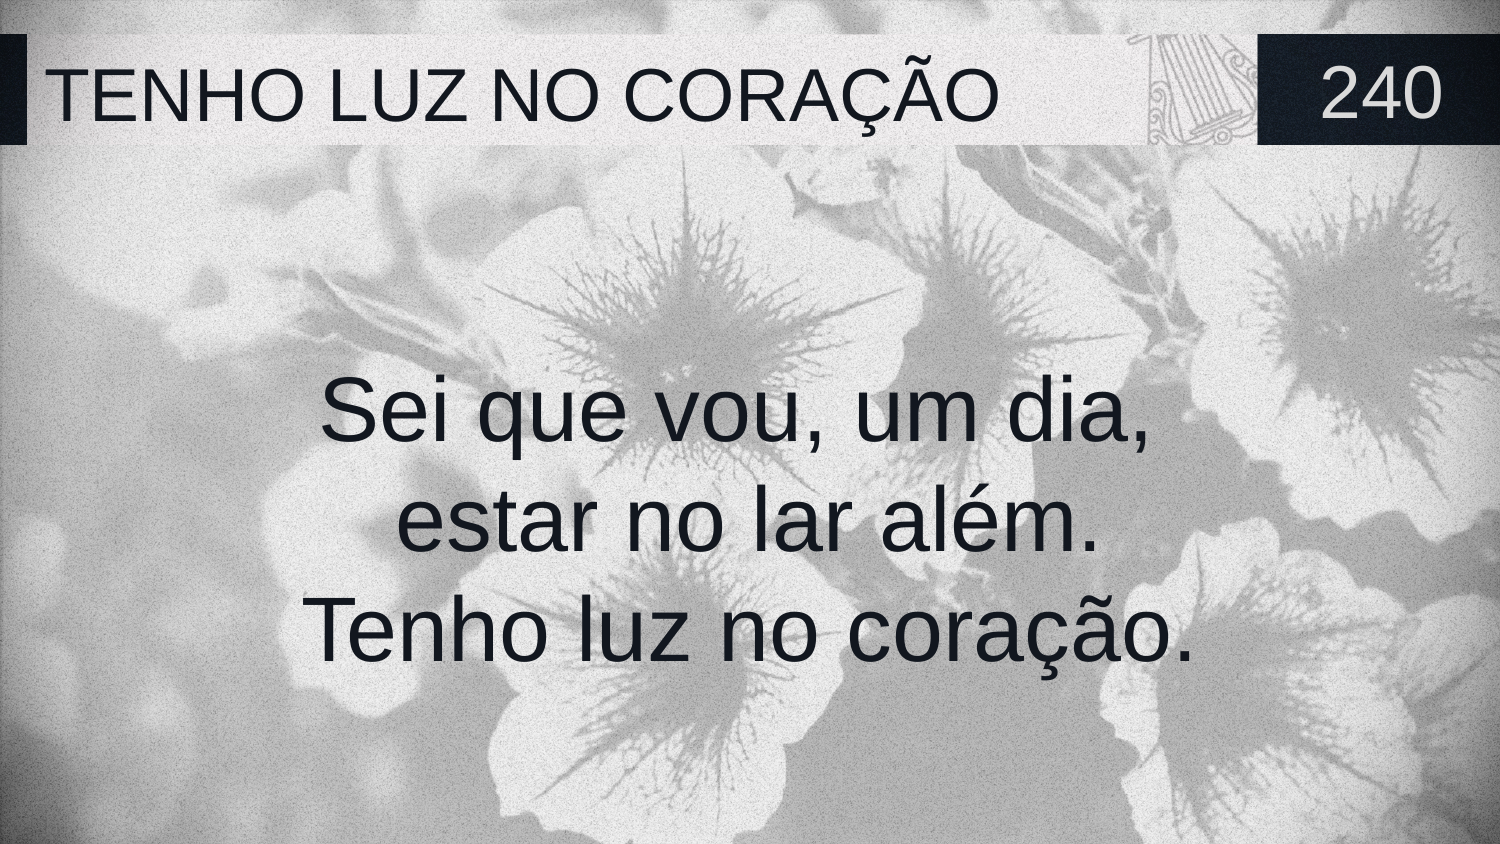

# TENHO LUZ NO CORAÇÃO
240
Sei que vou, um dia,
estar no lar além.
Tenho luz no coração.